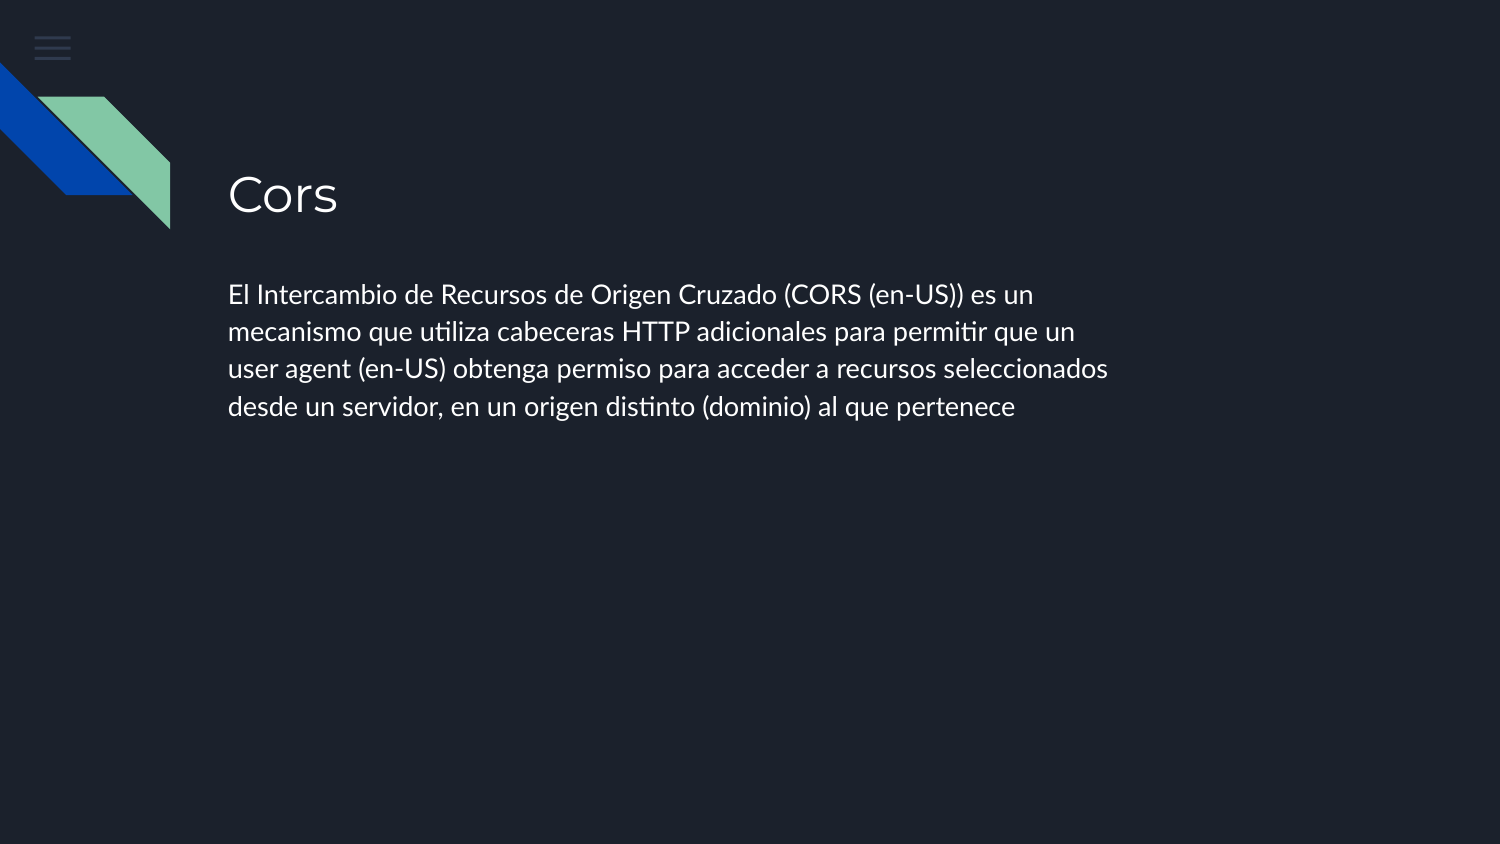

# Cors
El Intercambio de Recursos de Origen Cruzado (CORS (en-US)) es un mecanismo que utiliza cabeceras HTTP adicionales para permitir que un user agent (en-US) obtenga permiso para acceder a recursos seleccionados desde un servidor, en un origen distinto (dominio) al que pertenece